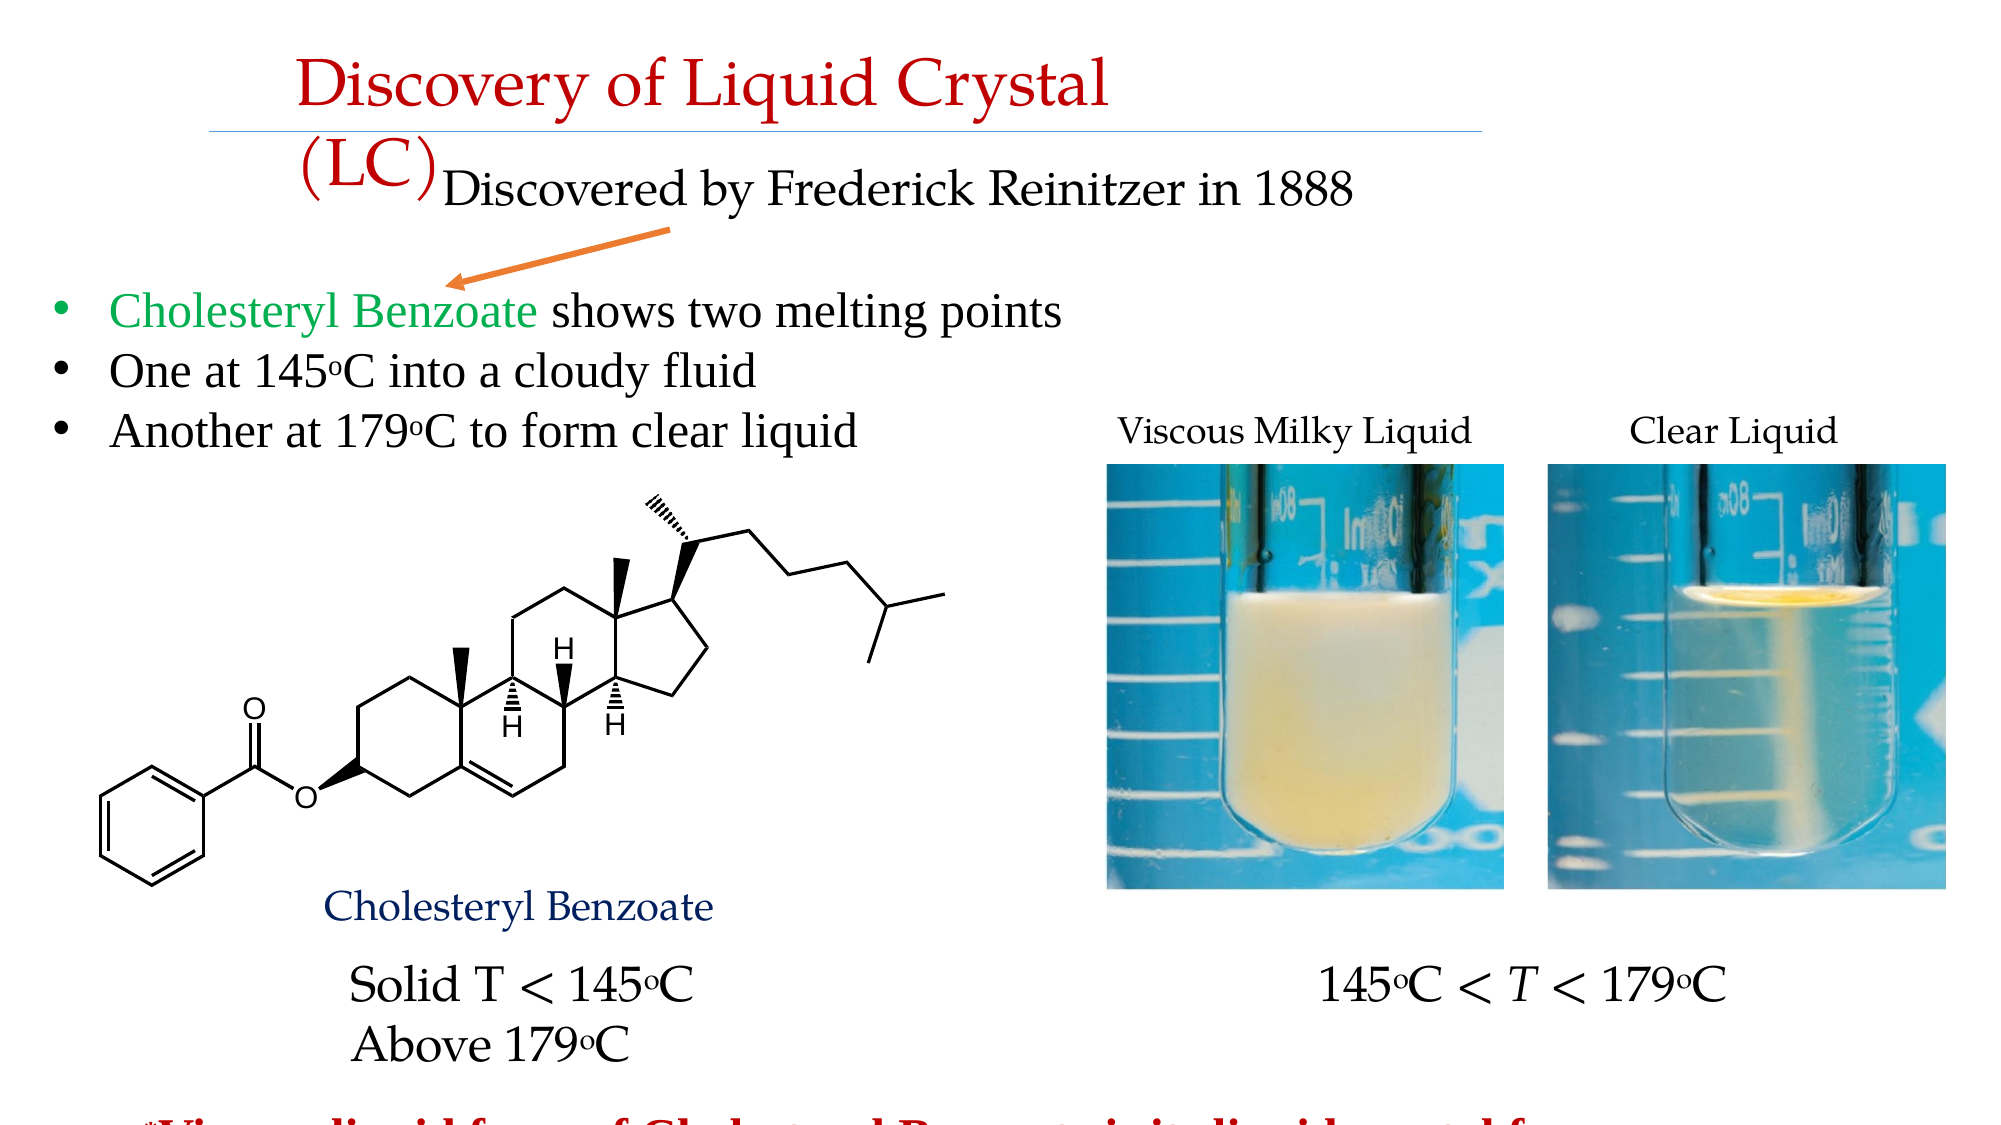

# Discovery of Liquid Crystal (LC)

Discovered by Frederick Reinitzer in 1888

Cholesteryl Benzoate shows two melting points
One at 145oC into a cloudy fluid
Another at 179oC to form clear liquid
Clear Liquid
Viscous Milky Liquid

H

O

H

H

O

Cholesteryl Benzoate
Solid T < 145oC	145oC < T < 179oC	Above 179oC
*Viscous liquid form of Cholesteryl Benzoate is its liquid crystal form